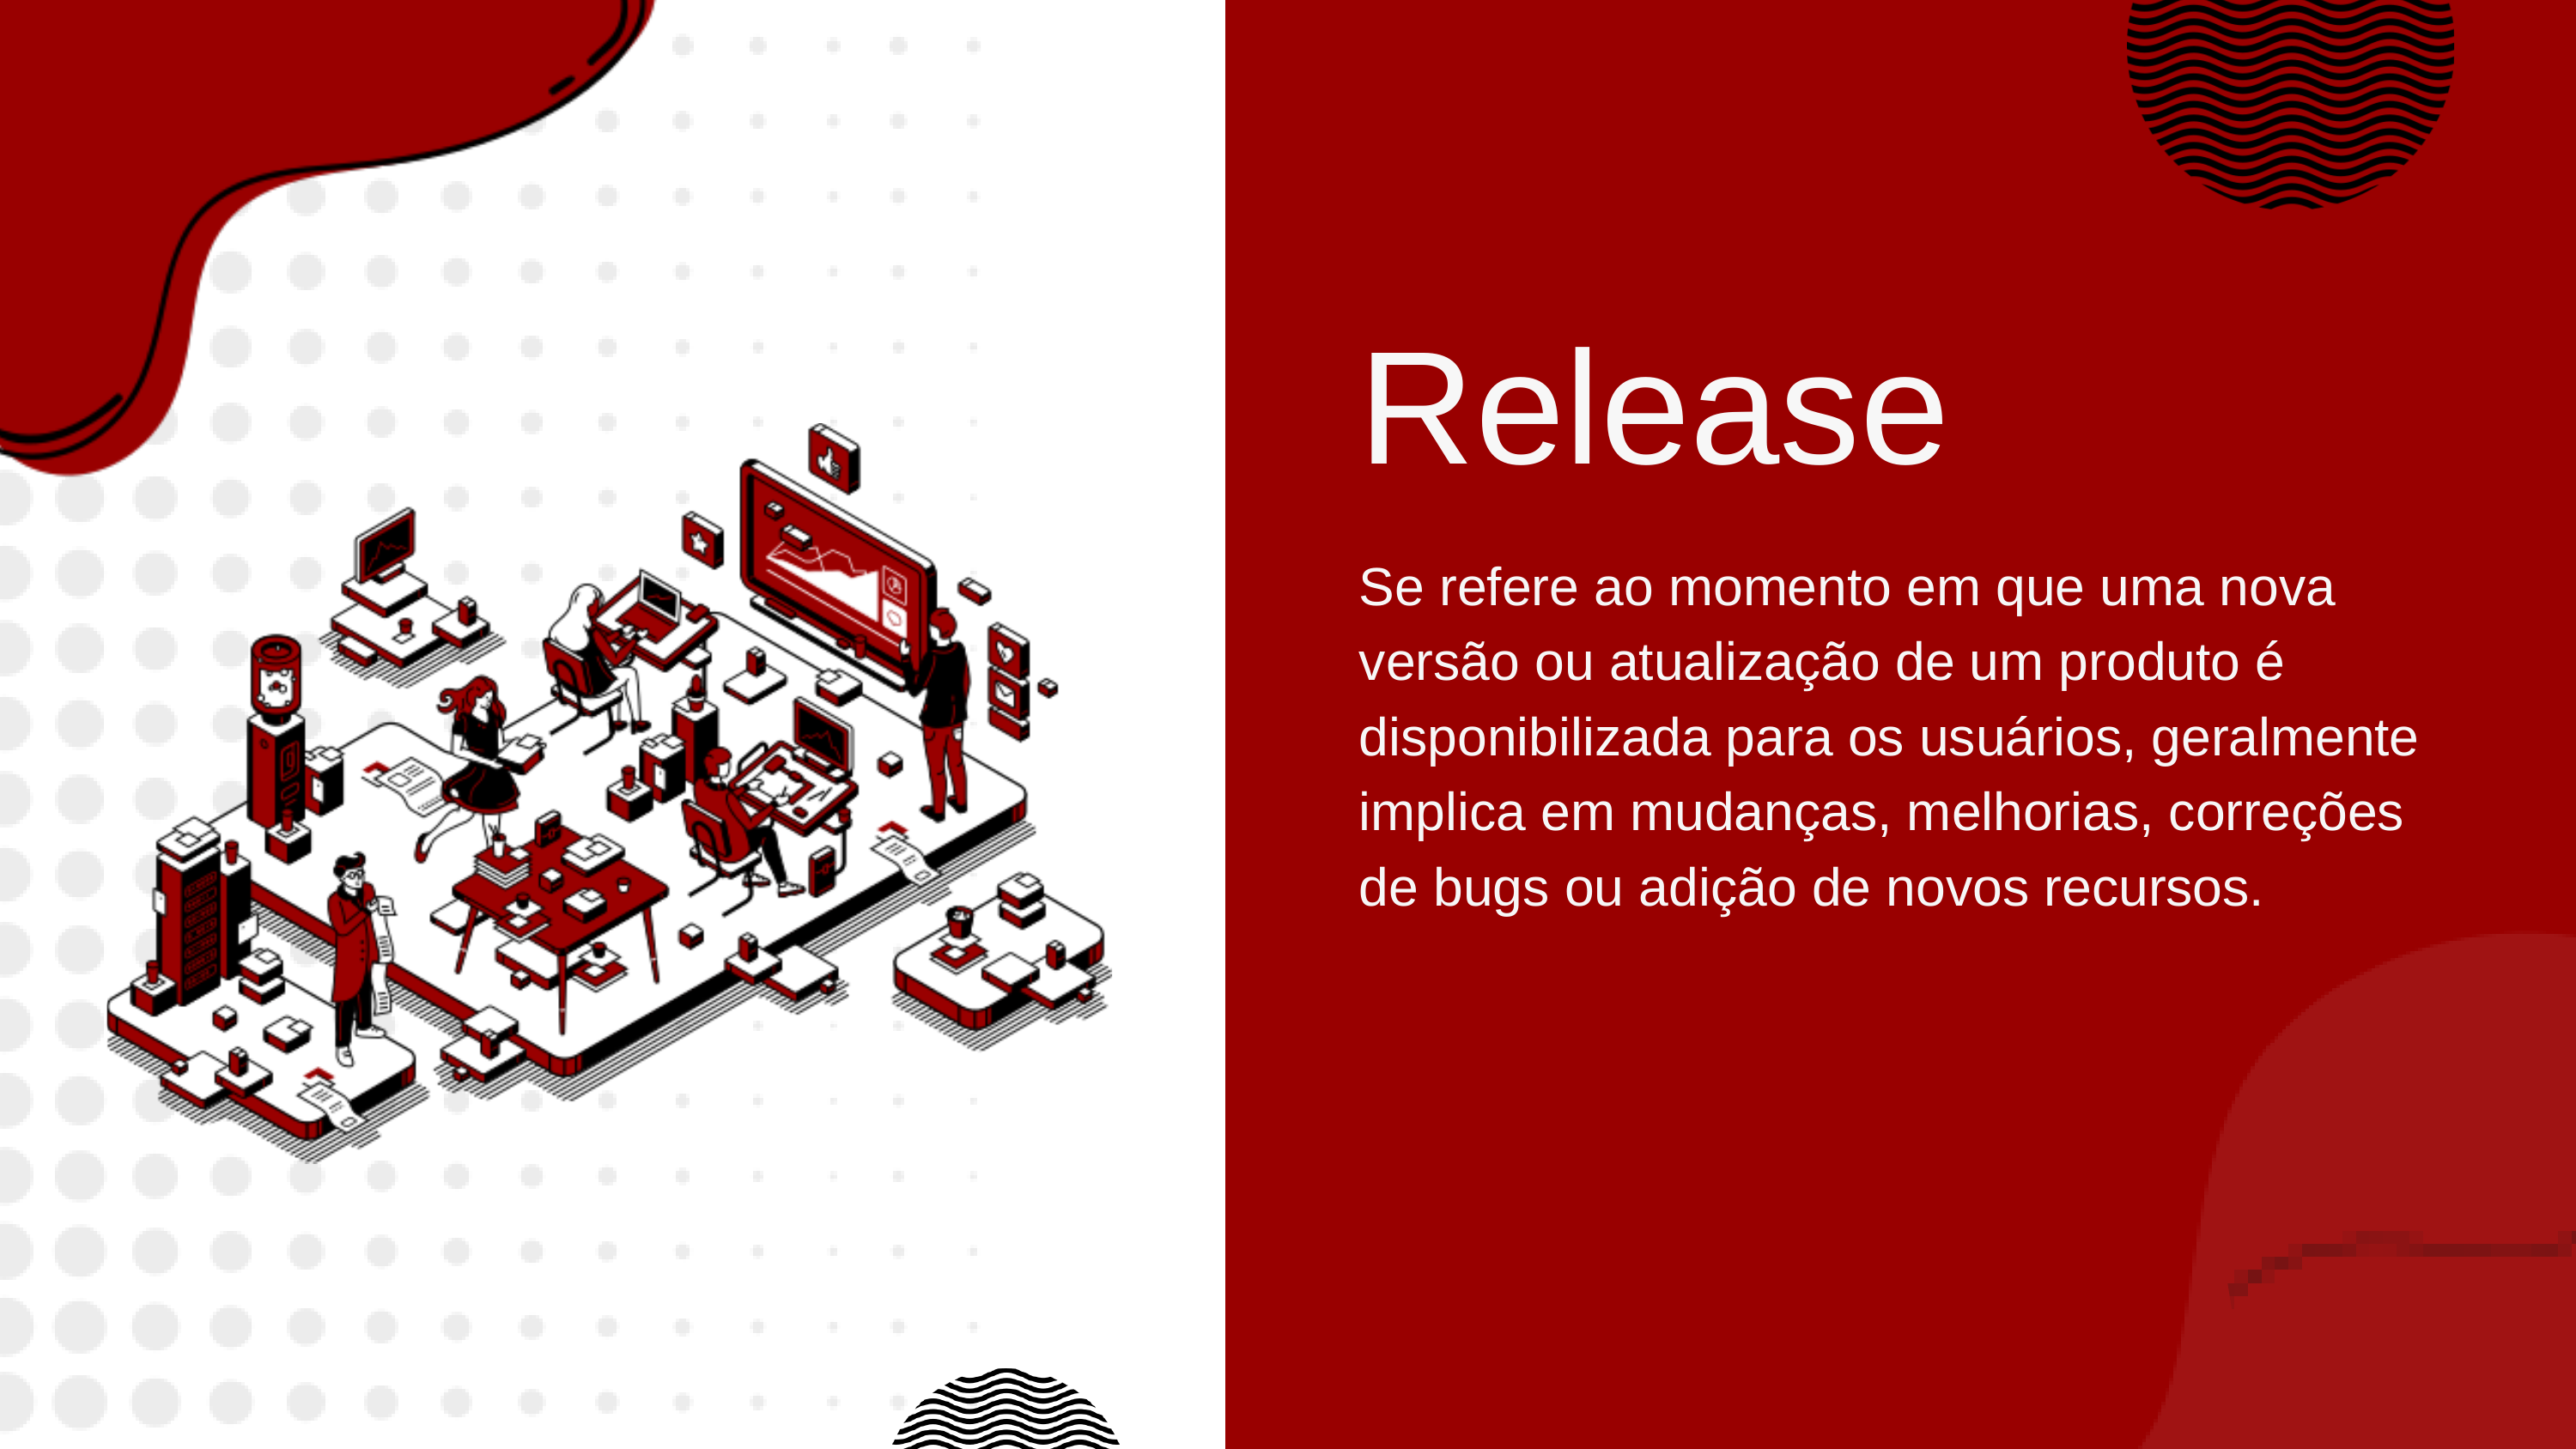

Release

Se refere ao momento em que uma nova versão ou atualização de um produto é disponibilizada para os usuários, geralmente implica em mudanças, melhorias, correções de bugs ou adição de novos recursos.